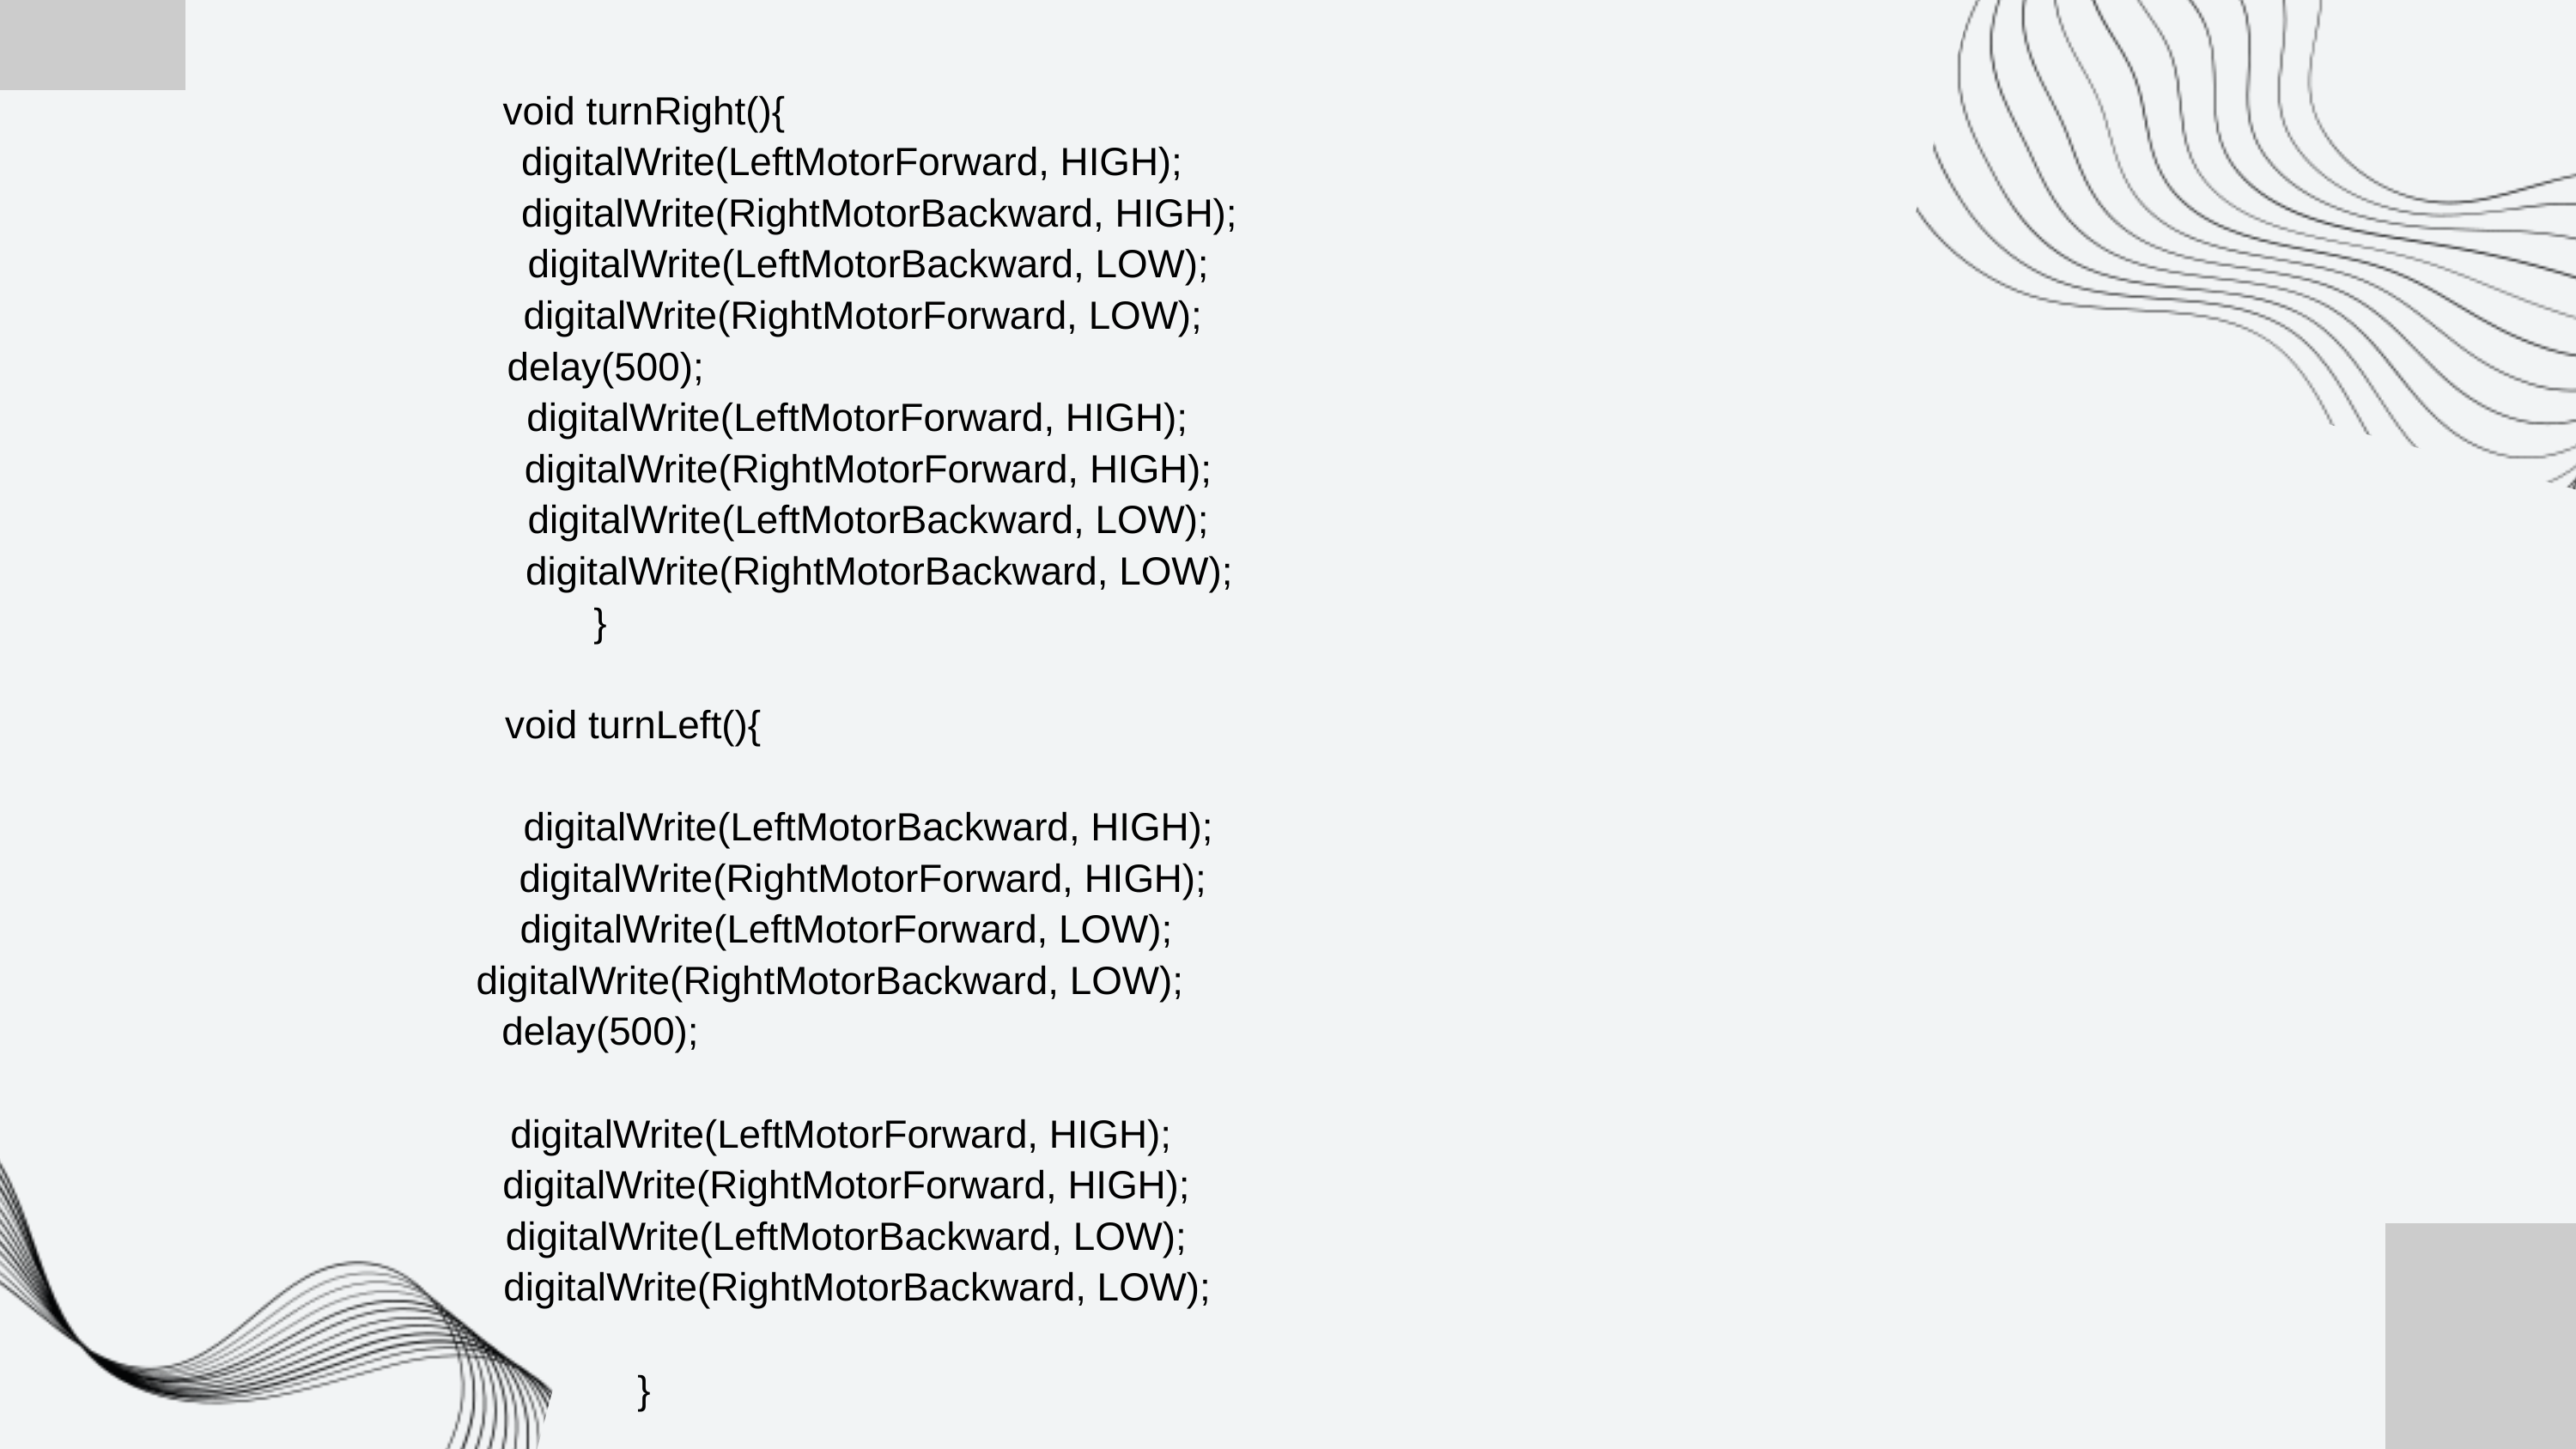

void turnRight(){
                                      digitalWrite(LeftMotorForward, HIGH);
                                           digitalWrite(RightMotorBackward, HIGH);
                                         digitalWrite(LeftMotorBackward, LOW);
                                         digitalWrite(RightMotorForward, LOW);
delay(500);
                                       digitalWrite(LeftMotorForward, HIGH);
                                         digitalWrite(RightMotorForward, HIGH);
                                         digitalWrite(LeftMotorBackward, LOW);
                                           digitalWrite(RightMotorBackward, LOW);
}

void turnLeft(){

                                         digitalWrite(LeftMotorBackward, HIGH);
                                        digitalWrite(RightMotorForward, HIGH);
                                     digitalWrite(LeftMotorForward, LOW);
                                          digitalWrite(RightMotorBackward, LOW);         delay(500);

                                    digitalWrite(LeftMotorForward, HIGH);
                                     digitalWrite(RightMotorForward, HIGH);
                                     digitalWrite(LeftMotorBackward, LOW);
                                       digitalWrite(RightMotorBackward, LOW);

}